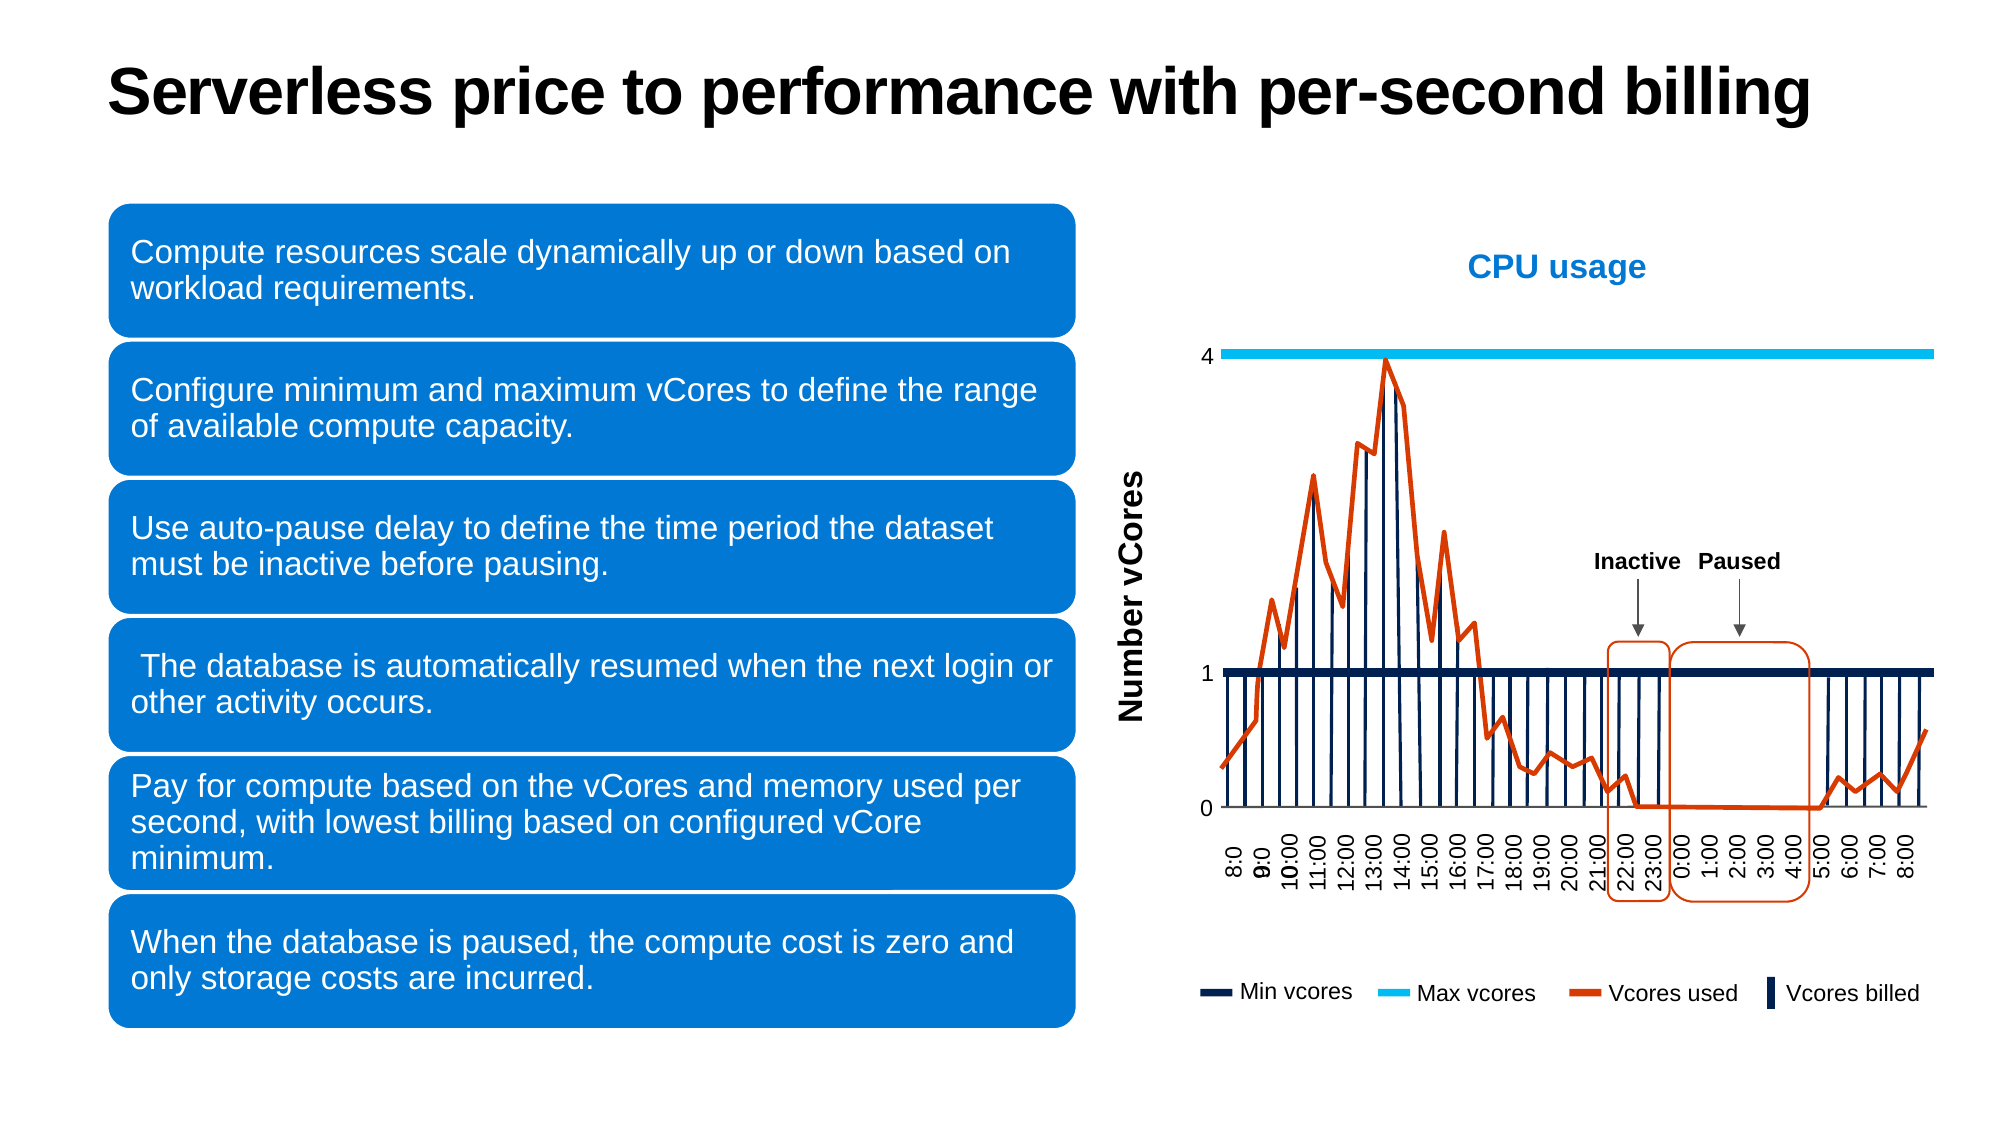

# Serverless price to performance with per-second billing
Compute resources scale dynamically up or down based on workload requirements.
Configure minimum and maximum vCores to define the range of available compute capacity.
Use auto-pause delay to define the time period the dataset must be inactive before pausing.
 The database is automatically resumed when the next login or other activity occurs.
Pay for compute based on the vCores and memory used per second, with lowest billing based on configured vCore minimum.
When the database is paused, the compute cost is zero and only storage costs are incurred.

CPU usage
4

Inactive
Paused
Number vCores

1
0
8:00
5:00
1:00
4:00
7:00
0:00
3:00
2:00
6:00
10:00
15:00
14:00
23:00
17:00
16:00
22:00
20:00
21:00
13:00
12:00
18:00
11:00
19:00
8:00
9:00
Min vcores
Max vcores
Vcores used
Vcores billed